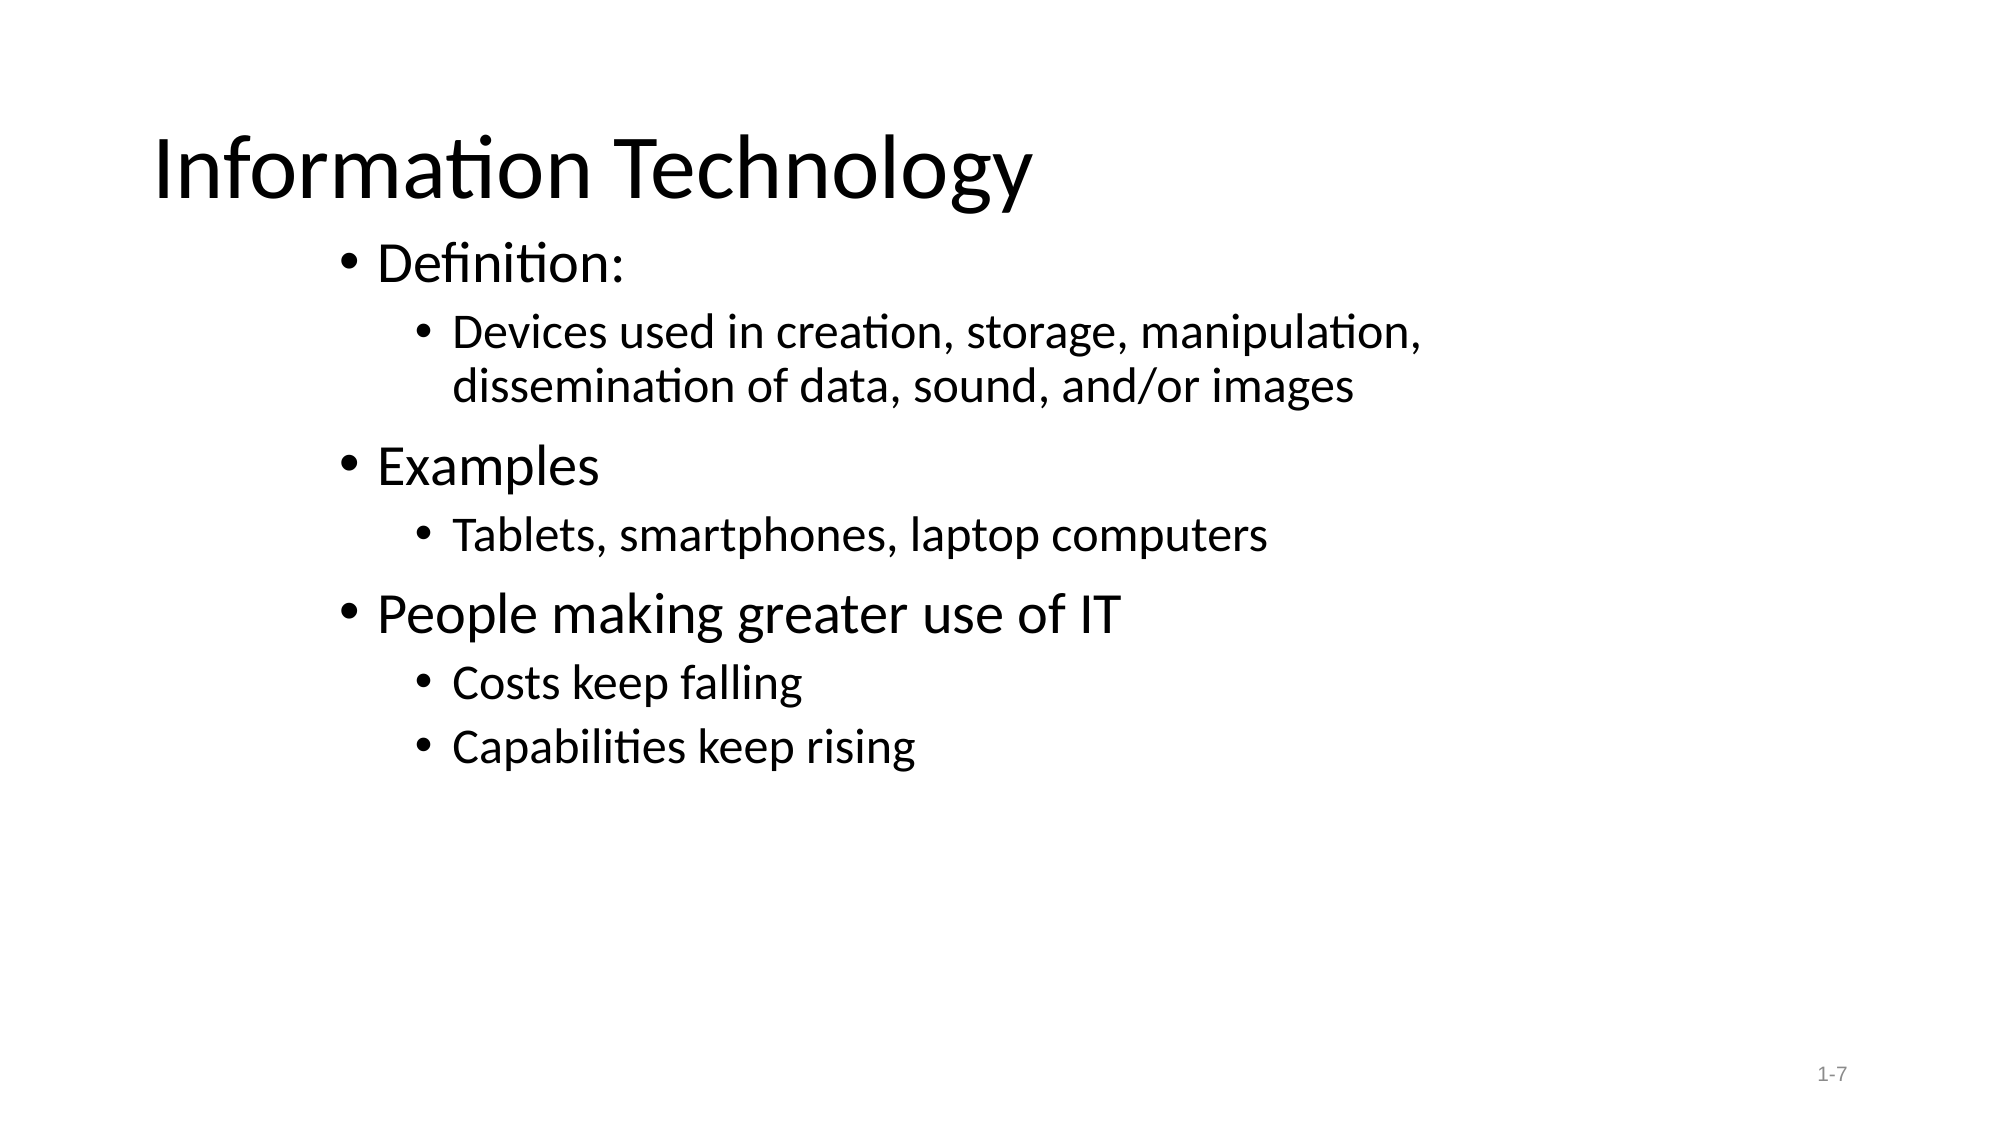

# Information Technology
Definition:
Devices used in creation, storage, manipulation, dissemination of data, sound, and/or images
Examples
Tablets, smartphones, laptop computers
People making greater use of IT
Costs keep falling
Capabilities keep rising
1-7